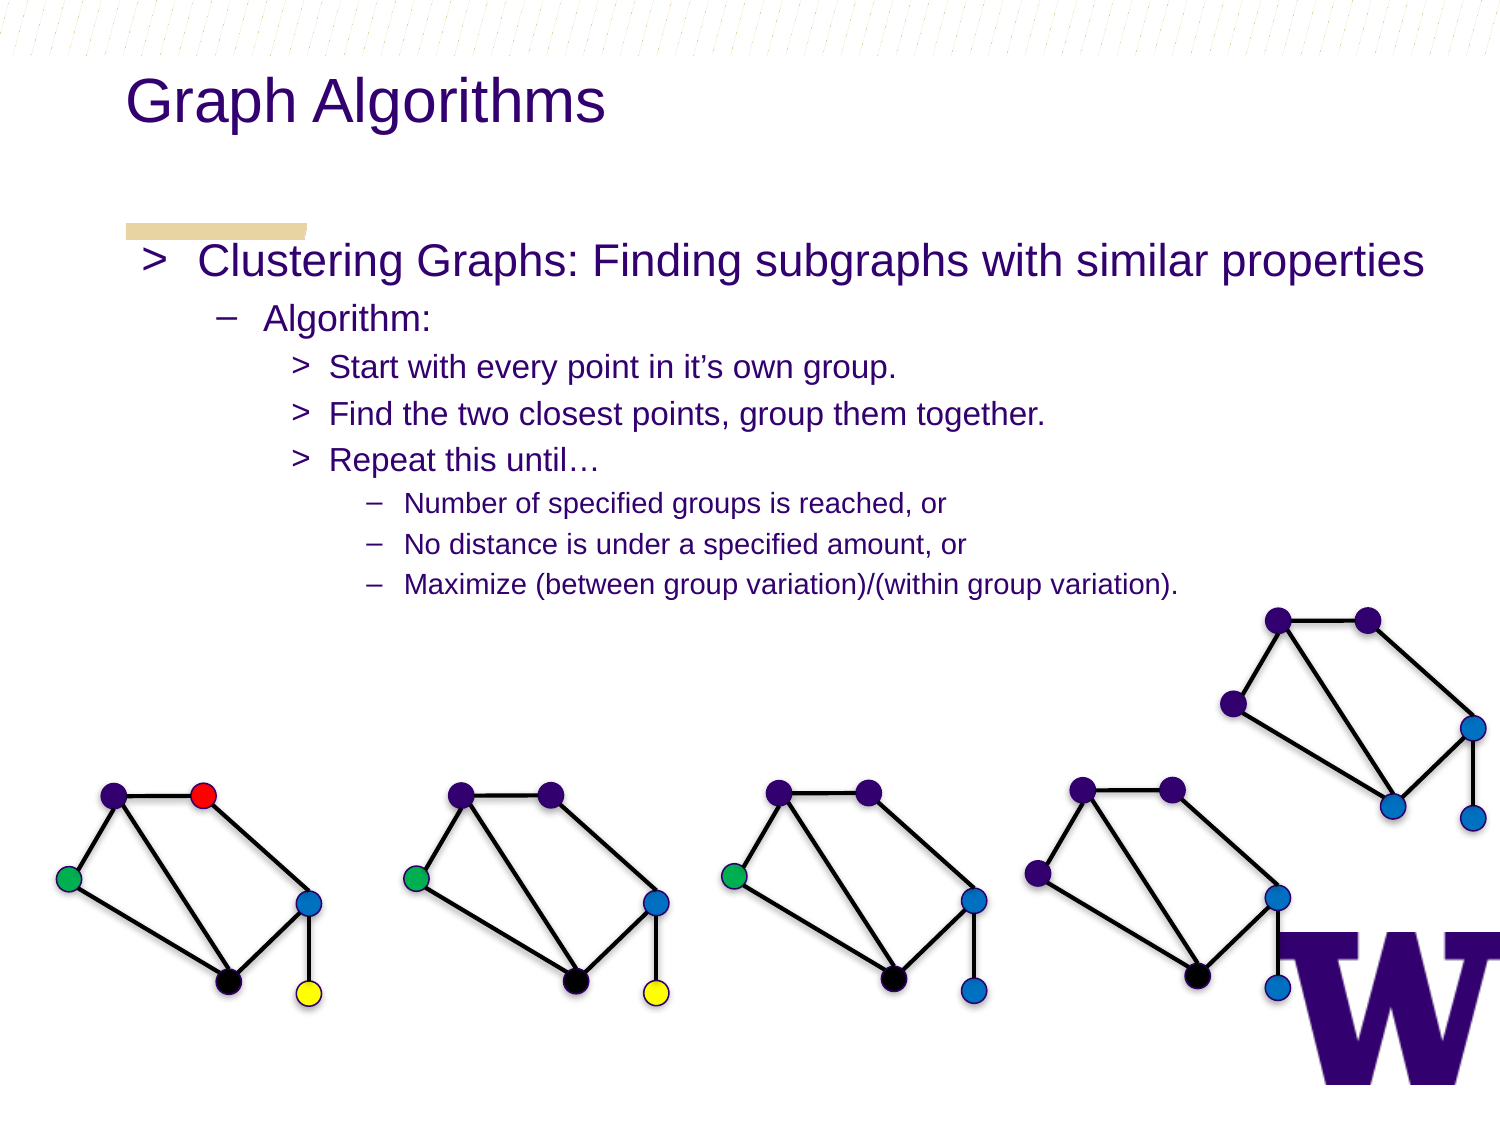

Graph Algorithms
Clustering Graphs: Finding subgraphs with similar properties
Algorithm:
Start with every point in it’s own group.
Find the two closest points, group them together.
Repeat this until…
Number of specified groups is reached, or
No distance is under a specified amount, or
Maximize (between group variation)/(within group variation).